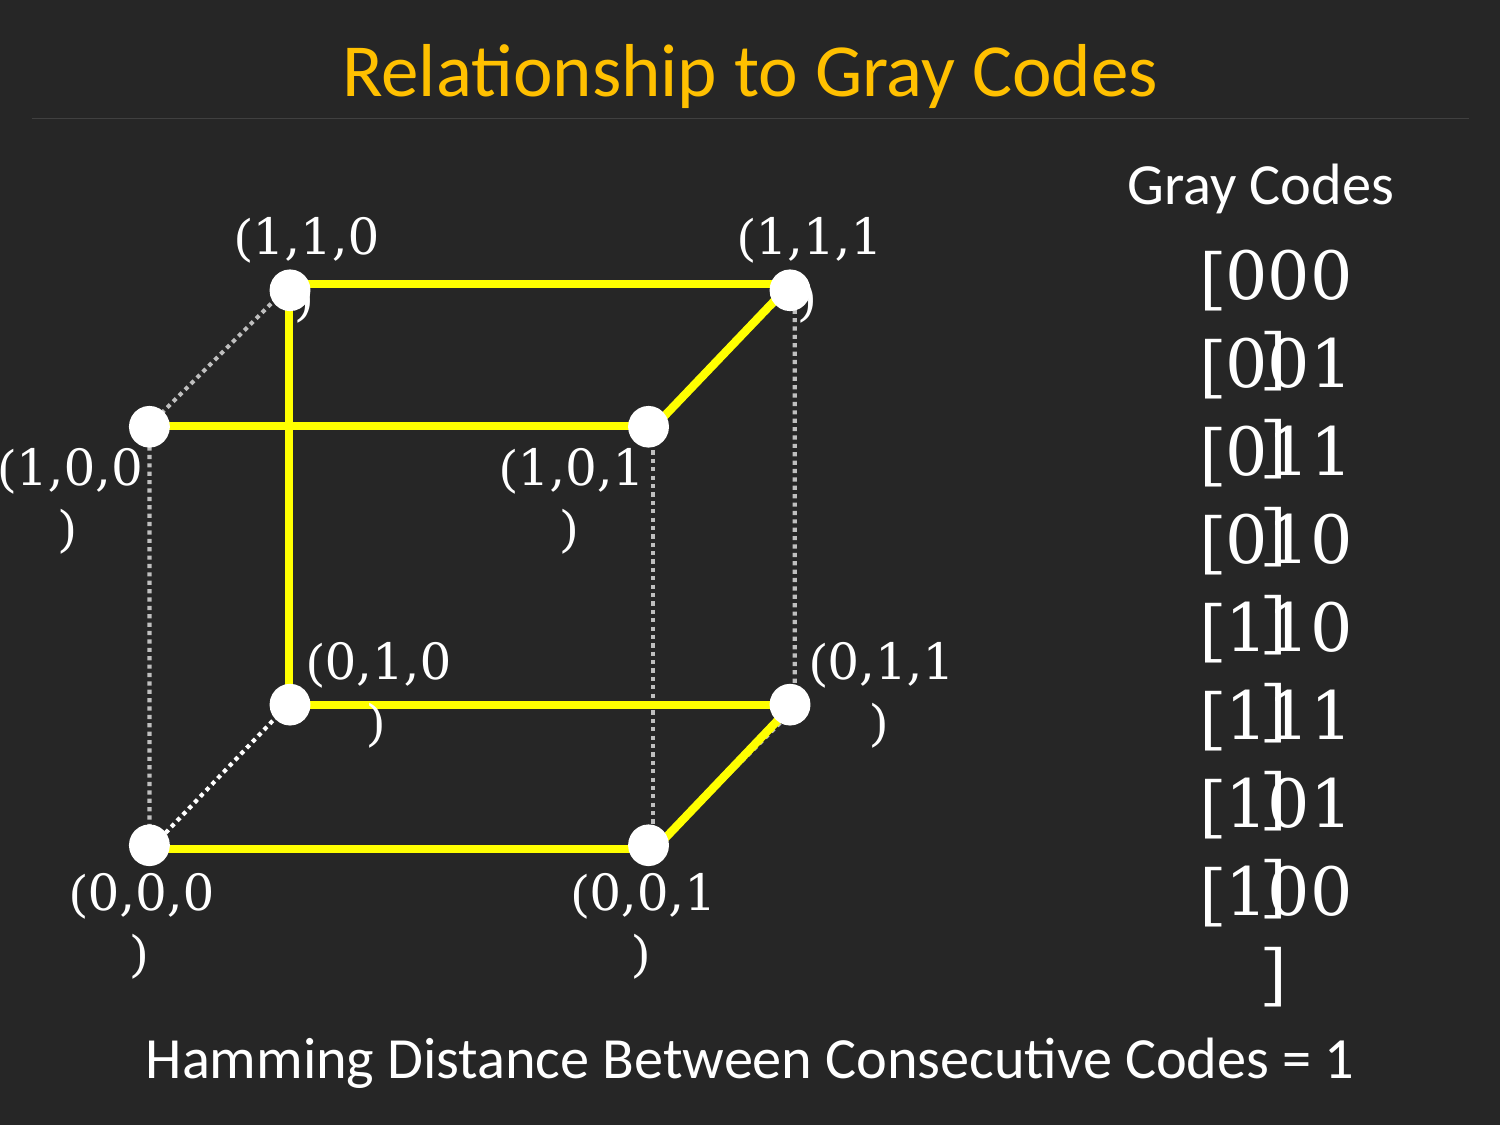

Relationship to Gray Codes
Gray Codes
(1,1,0)
(1,1,1)
[000]

[001]
[011]

(1,0,0)
(1,0,1)
[010]
[110]
(0,1,0)
(0,1,1)
[111]

[101]

[100]
(0,0,0)
(0,0,1)
Hamming Distance Between Consecutive Codes = 1